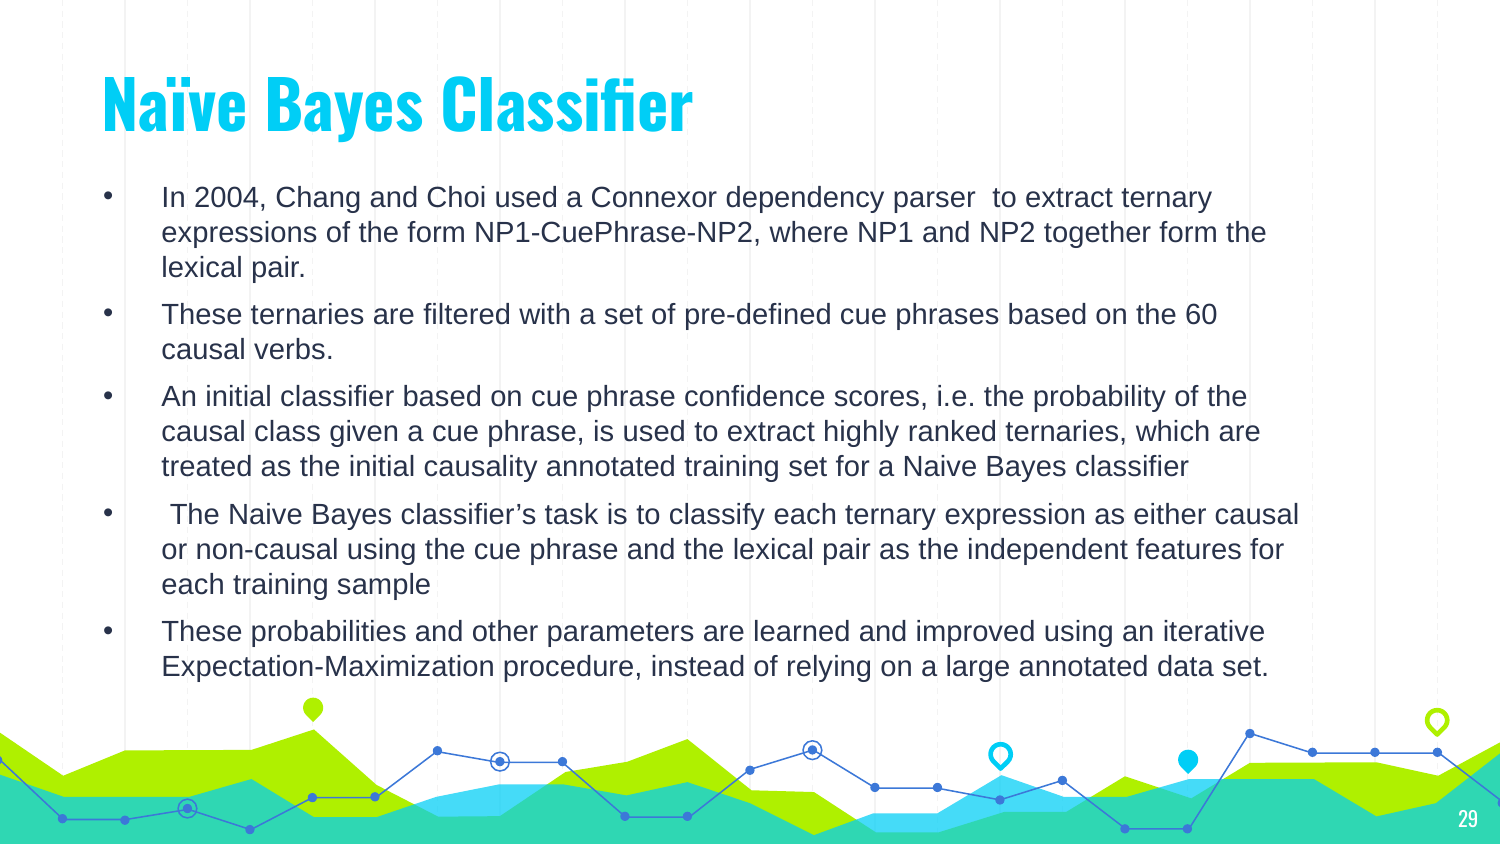

# Naïve Bayes Classifier
In 2004, Chang and Choi used a Connexor dependency parser  to extract ternary expressions of the form NP1-CuePhrase-NP2, where NP1 and NP2 together form the lexical pair.
These ternaries are filtered with a set of pre-defined cue phrases based on the 60 causal verbs.
An initial classifier based on cue phrase confidence scores, i.e. the probability of the causal class given a cue phrase, is used to extract highly ranked ternaries, which are treated as the initial causality annotated training set for a Naive Bayes classifier
 The Naive Bayes classifier’s task is to classify each ternary expression as either causal or non-causal using the cue phrase and the lexical pair as the independent features for each training sample
These probabilities and other parameters are learned and improved using an iterative Expectation-Maximization procedure, instead of relying on a large annotated data set.
29